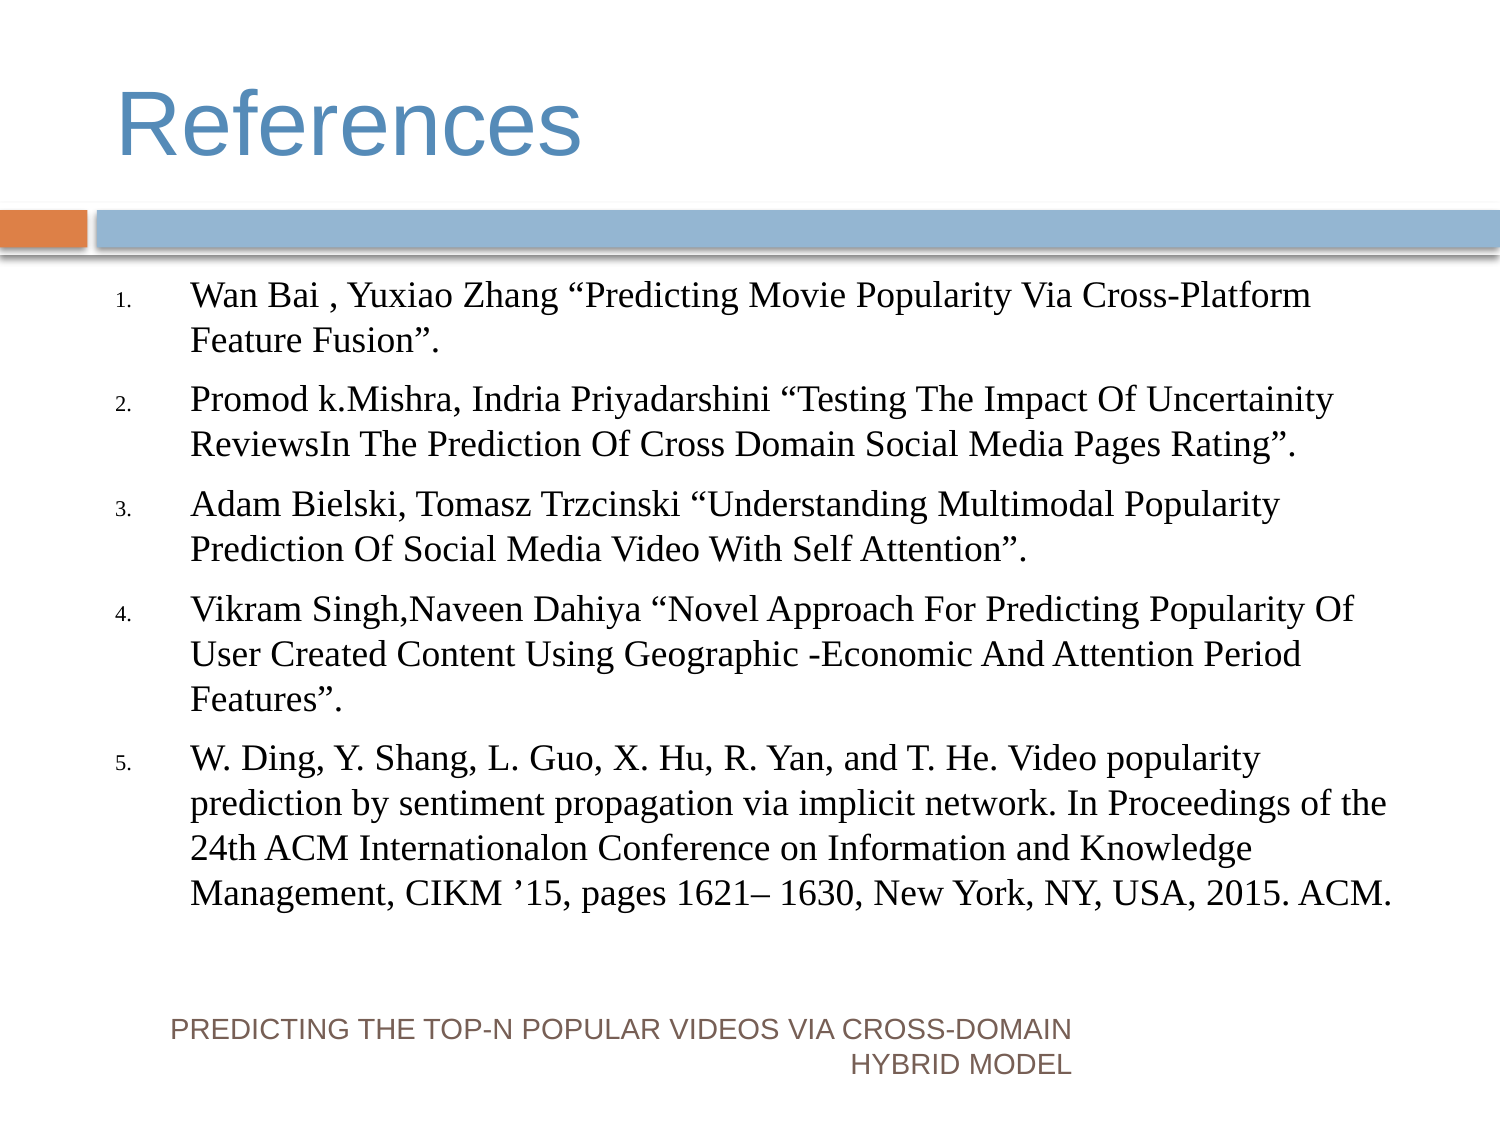

# References
Wan Bai , Yuxiao Zhang “Predicting Movie Popularity Via Cross-Platform Feature Fusion”.
Promod k.Mishra, Indria Priyadarshini “Testing The Impact Of Uncertainity ReviewsIn The Prediction Of Cross Domain Social Media Pages Rating”.
Adam Bielski, Tomasz Trzcinski “Understanding Multimodal Popularity Prediction Of Social Media Video With Self Attention”.
Vikram Singh,Naveen Dahiya “Novel Approach For Predicting Popularity Of User Created Content Using Geographic -Economic And Attention Period Features”.
W. Ding, Y. Shang, L. Guo, X. Hu, R. Yan, and T. He. Video popularity prediction by sentiment propagation via implicit network. In Proceedings of the 24th ACM Internationalon Conference on Information and Knowledge Management, CIKM ’15, pages 1621– 1630, New York, NY, USA, 2015. ACM.
PREDICTING THE TOP-N POPULAR VIDEOS VIA CROSS-DOMAIN HYBRID MODEL